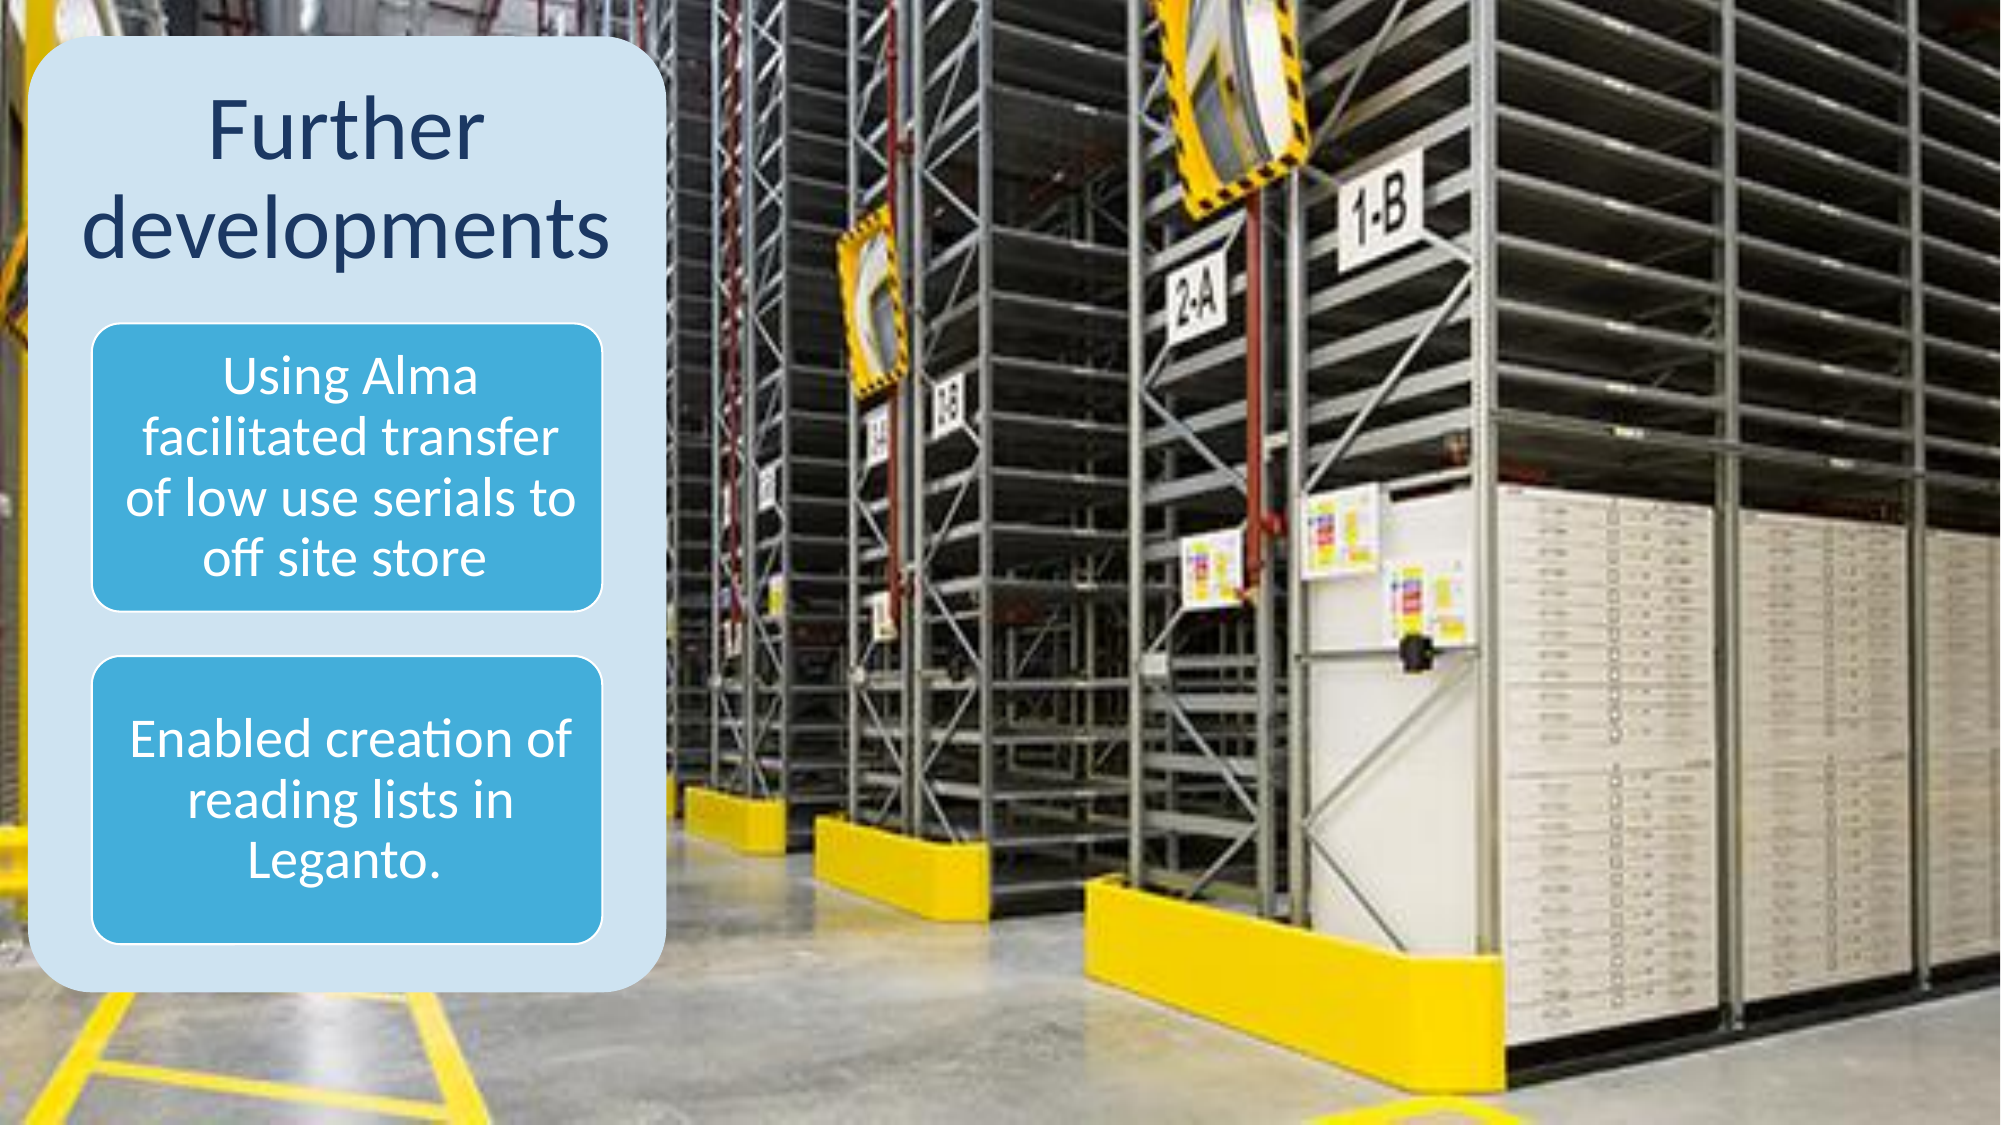

Further developments
Using Alma facilitated transfer of low use serials to off site store
Enabled creation of reading lists in Leganto.